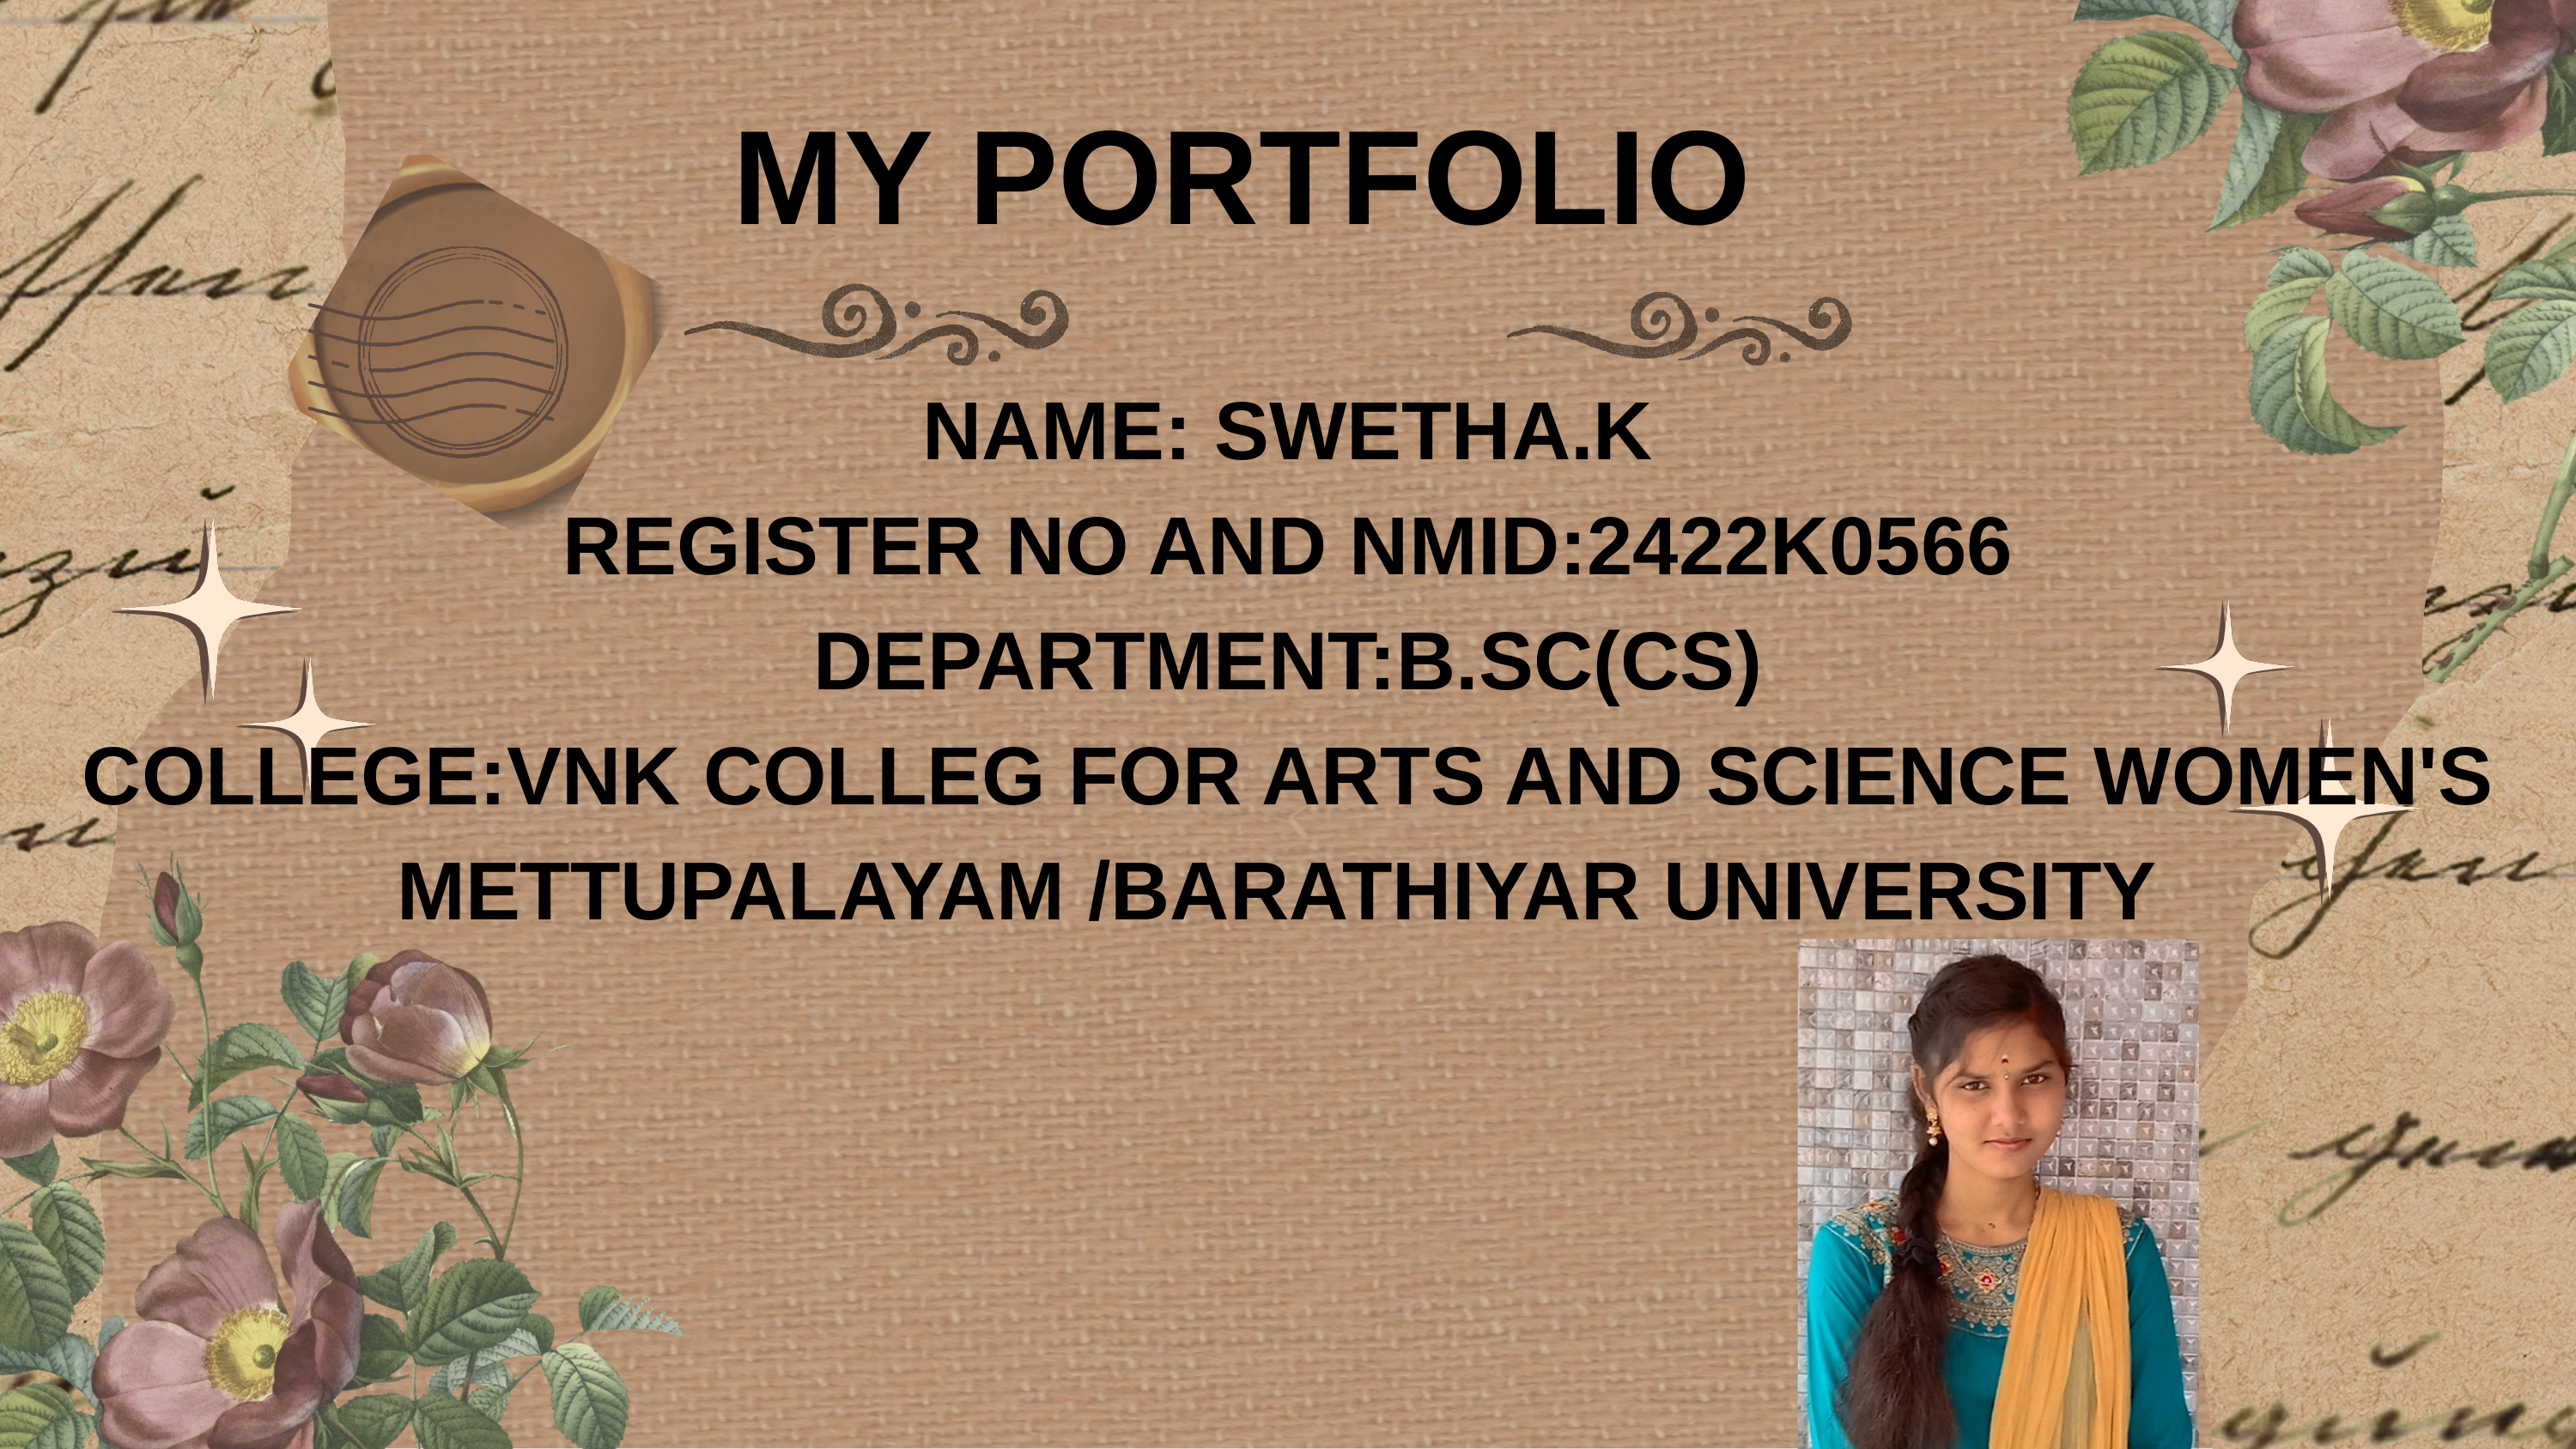

MY PORTFOLIO

NAME: SWETHA.K
REGISTER NO AND NMID:2422K0566
DEPARTMENT:B.SC(CS)
COLLEGE:VNK COLLEG FOR ARTS AND SCIENCE WOMEN'S METTUPALAYAM /BARATHIYAR UNIVERSITY